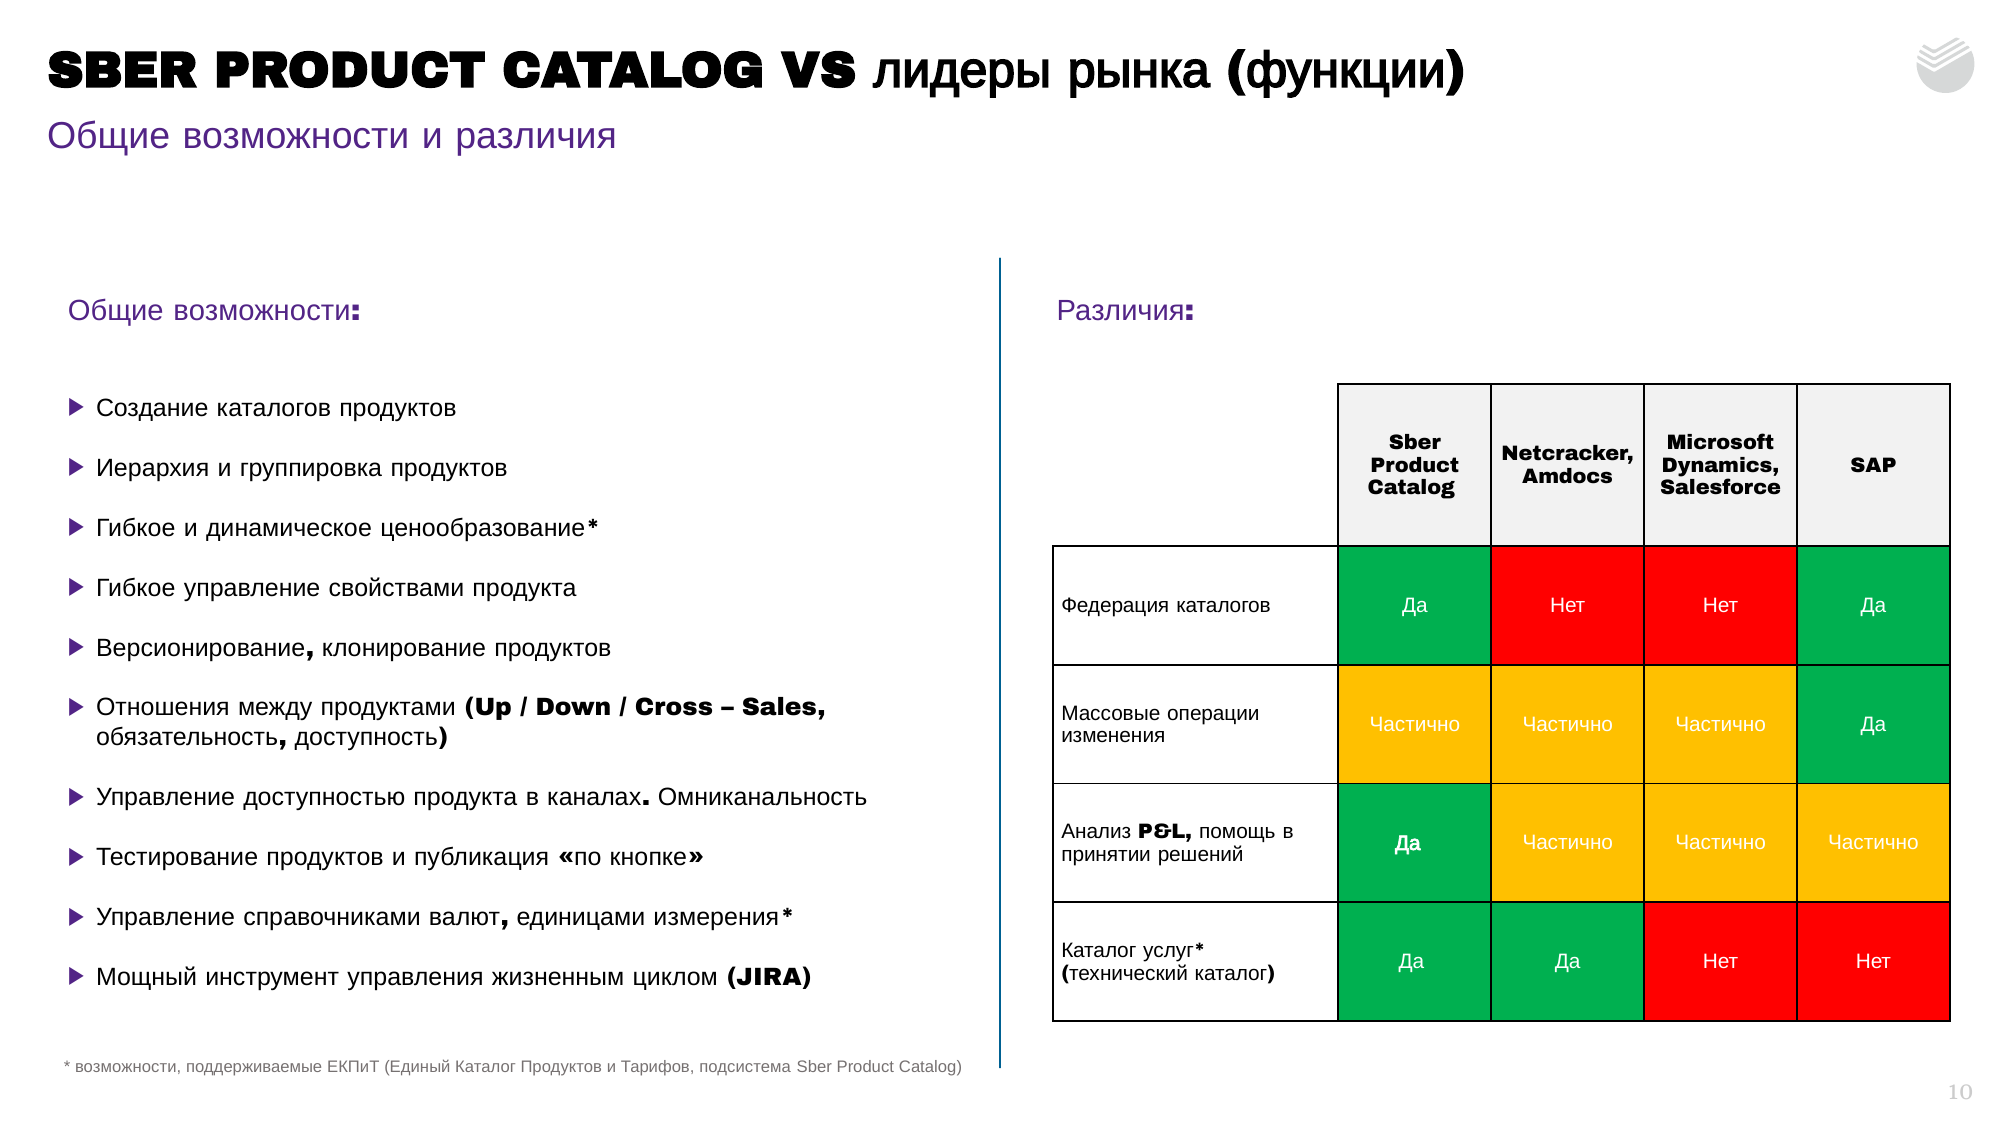

# SBER PRODUCT CATALOG VS лидеры рынка (функции)
Общие возможности и различия
Общие возможности:
Различия:
Создание каталогов продуктов

Иерархия и группировка продуктов

Гибкое и динамическое ценообразование*

Гибкое управление свойствами продукта

Версионирование, клонирование продуктов

Отношения между продуктами (Up / Down / Cross – Sales, обязательность, доступность)

Управление доступностью продукта в каналах. Омниканальность

Тестирование продуктов и публикация «по кнопке»

Управление справочниками валют, единицами измерения*

Мощный инструмент управления жизненным циклом (JIRA)
|  | Sber Product Catalog | Netcracker, Amdocs | Microsoft Dynamics, Salesforce | SAP |
| --- | --- | --- | --- | --- |
| Федерация каталогов | Да | Нет | Нет | Да |
| Массовые операции изменения | Частично | Частично | Частично | Да |
| Анализ P&L, помощь в принятии решений | Да | Частично | Частично | Частично |
| Каталог услуг\* (технический каталог) | Да | Да | Нет | Нет |
* возможности, поддерживаемые ЕКПиТ (Единый Каталог Продуктов и Тарифов, подсистема Sber Product Catalog)